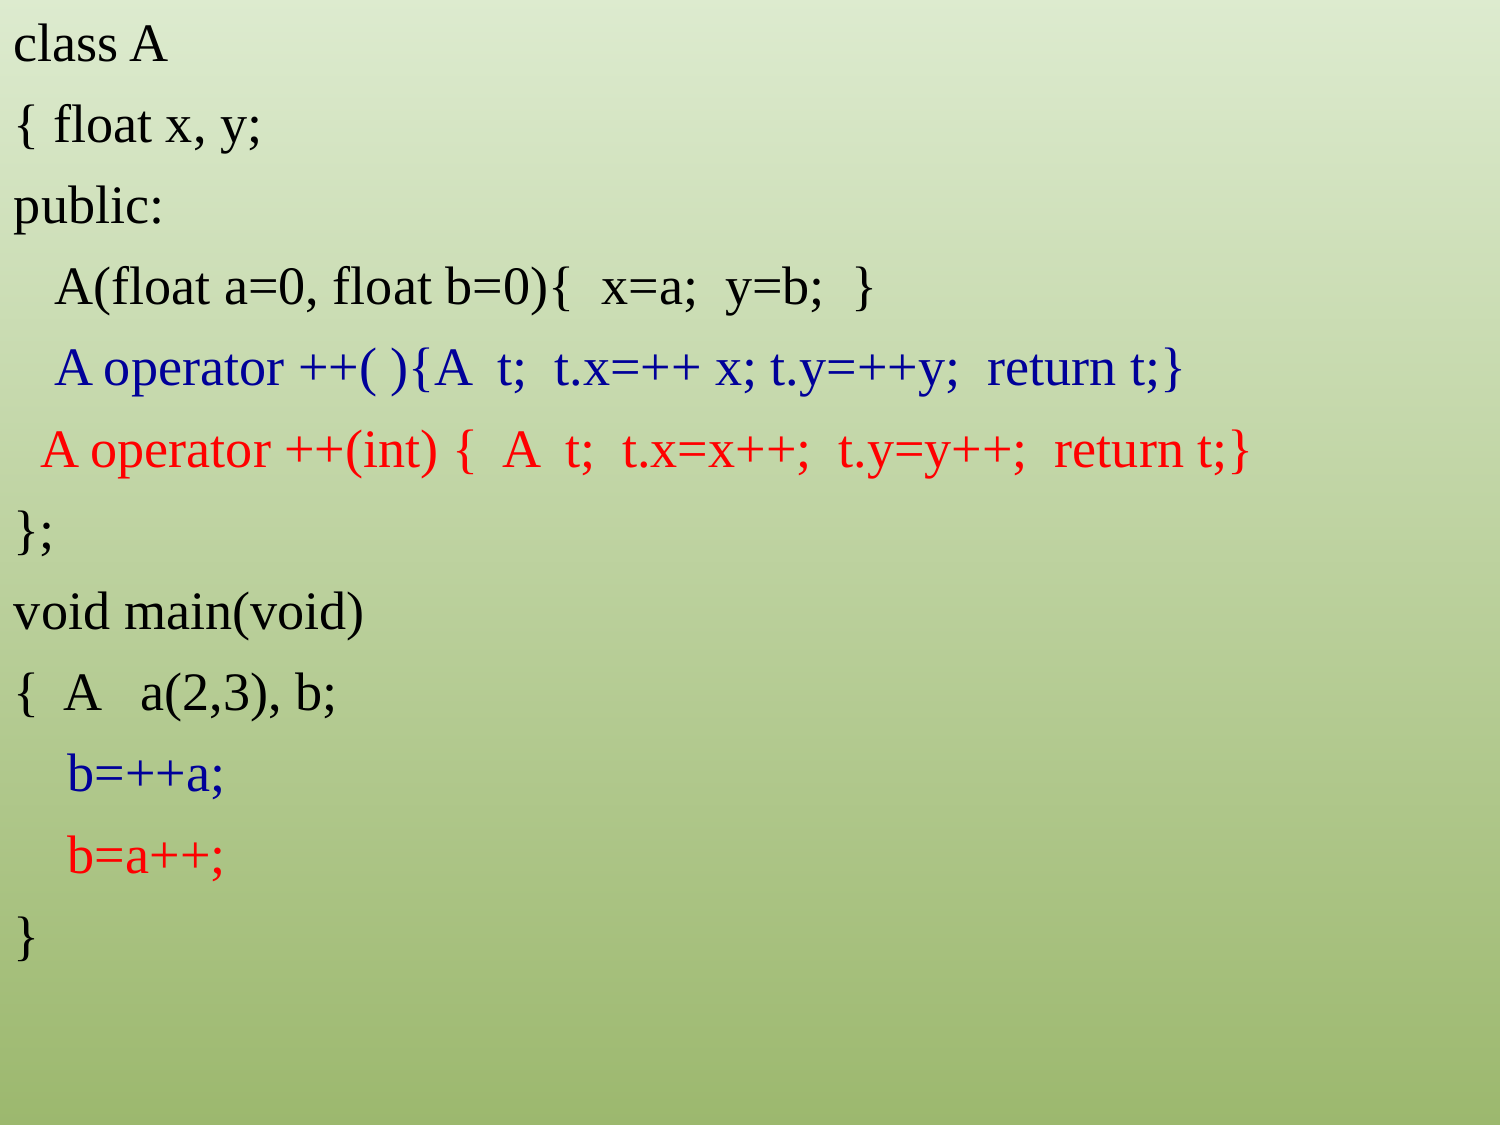

class A
{ float x, y;
public:
   A(float a=0, float b=0){  x=a;  y=b;  }
   A operator ++( ){A  t;  t.x=++ x; t.y=++y;  return t;}
  A operator ++(int) {  A  t;  t.x=x++;  t.y=y++;  return t;}
};
void main(void)
{  A   a(2,3), b;
    b=++a;
    b=a++;
}
854